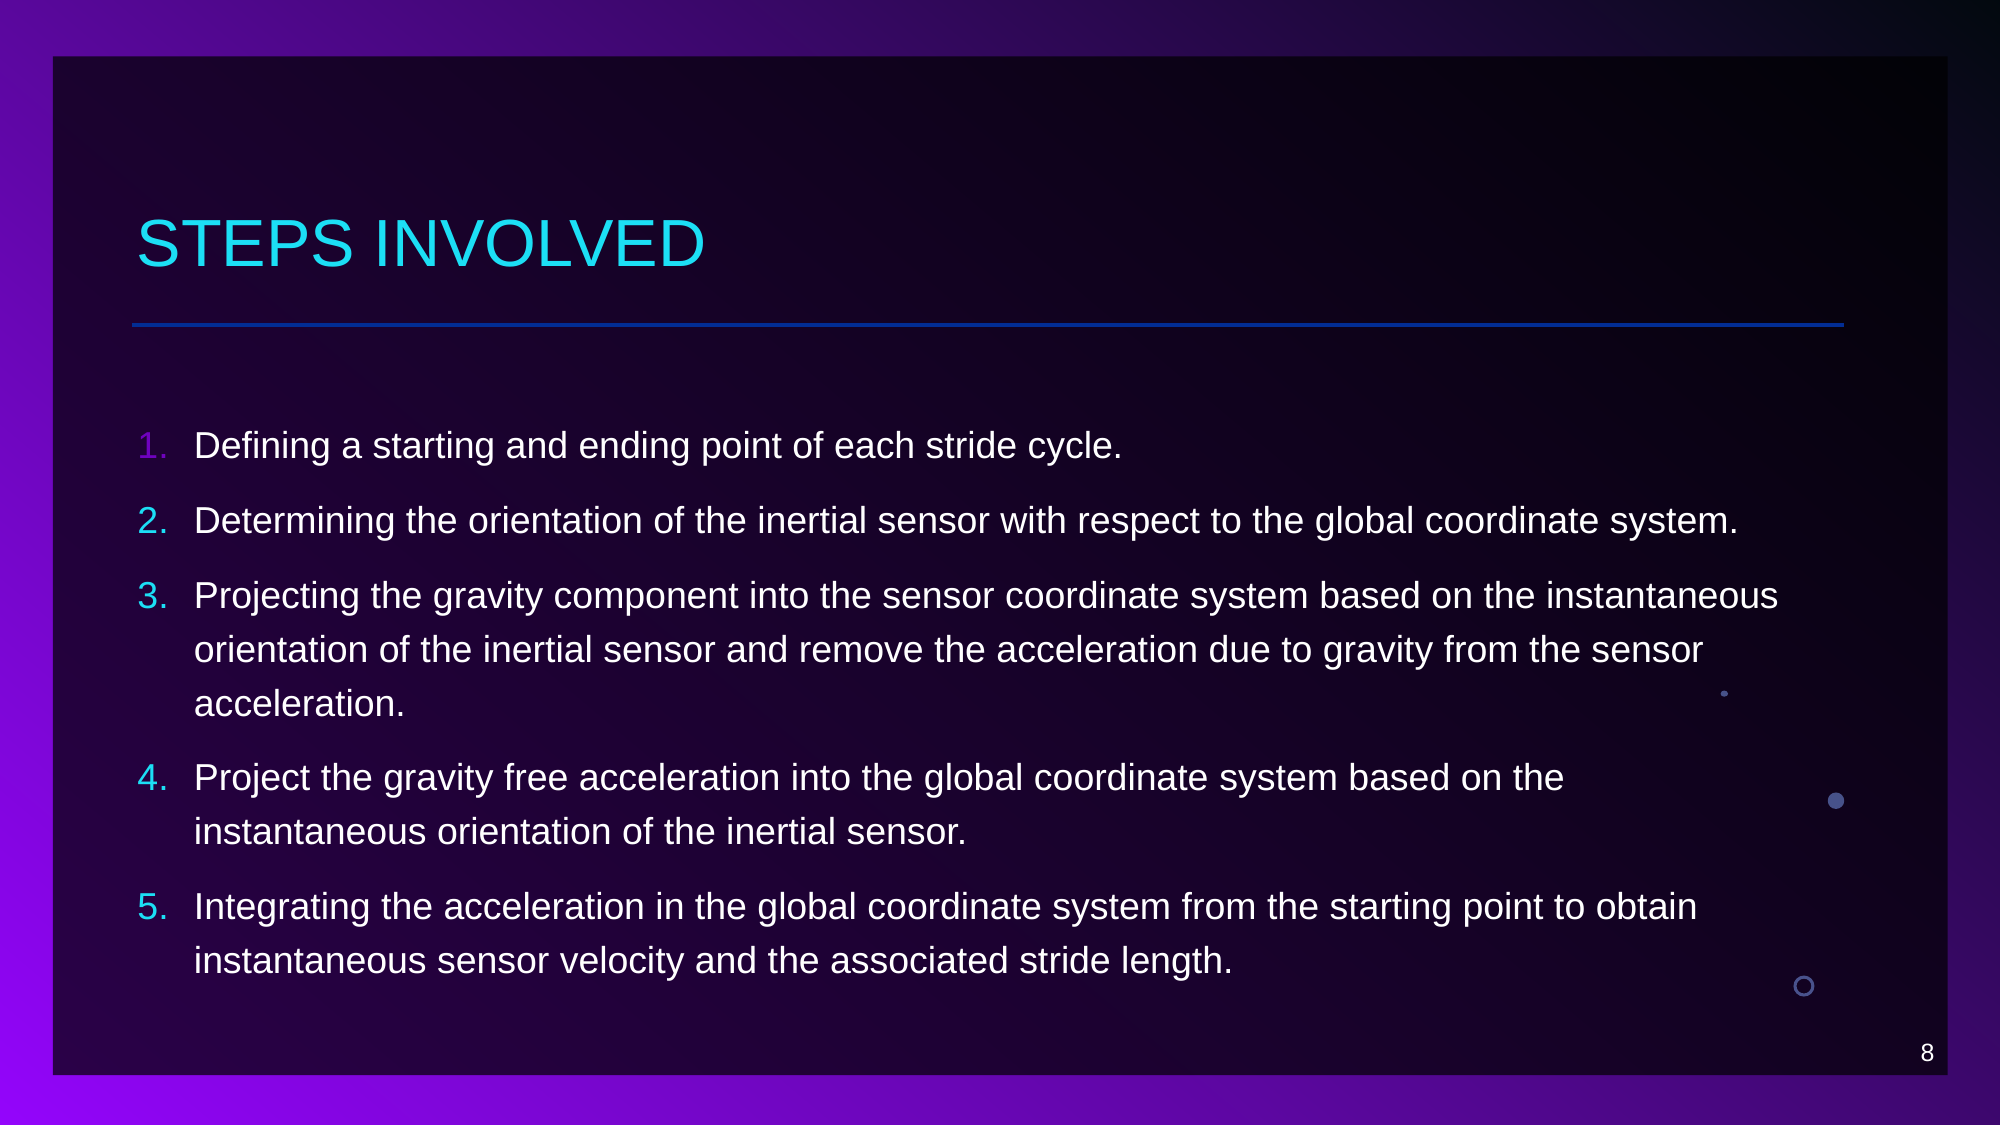

# Steps Involved
Defining a starting and ending point of each stride cycle.
Determining the orientation of the inertial sensor with respect to the global coordinate system.
Projecting the gravity component into the sensor coordinate system based on the instantaneous orientation of the inertial sensor and remove the acceleration due to gravity from the sensor acceleration.
Project the gravity free acceleration into the global coordinate system based on the instantaneous orientation of the inertial sensor.
Integrating the acceleration in the global coordinate system from the starting point to obtain instantaneous sensor velocity and the associated stride length.

8